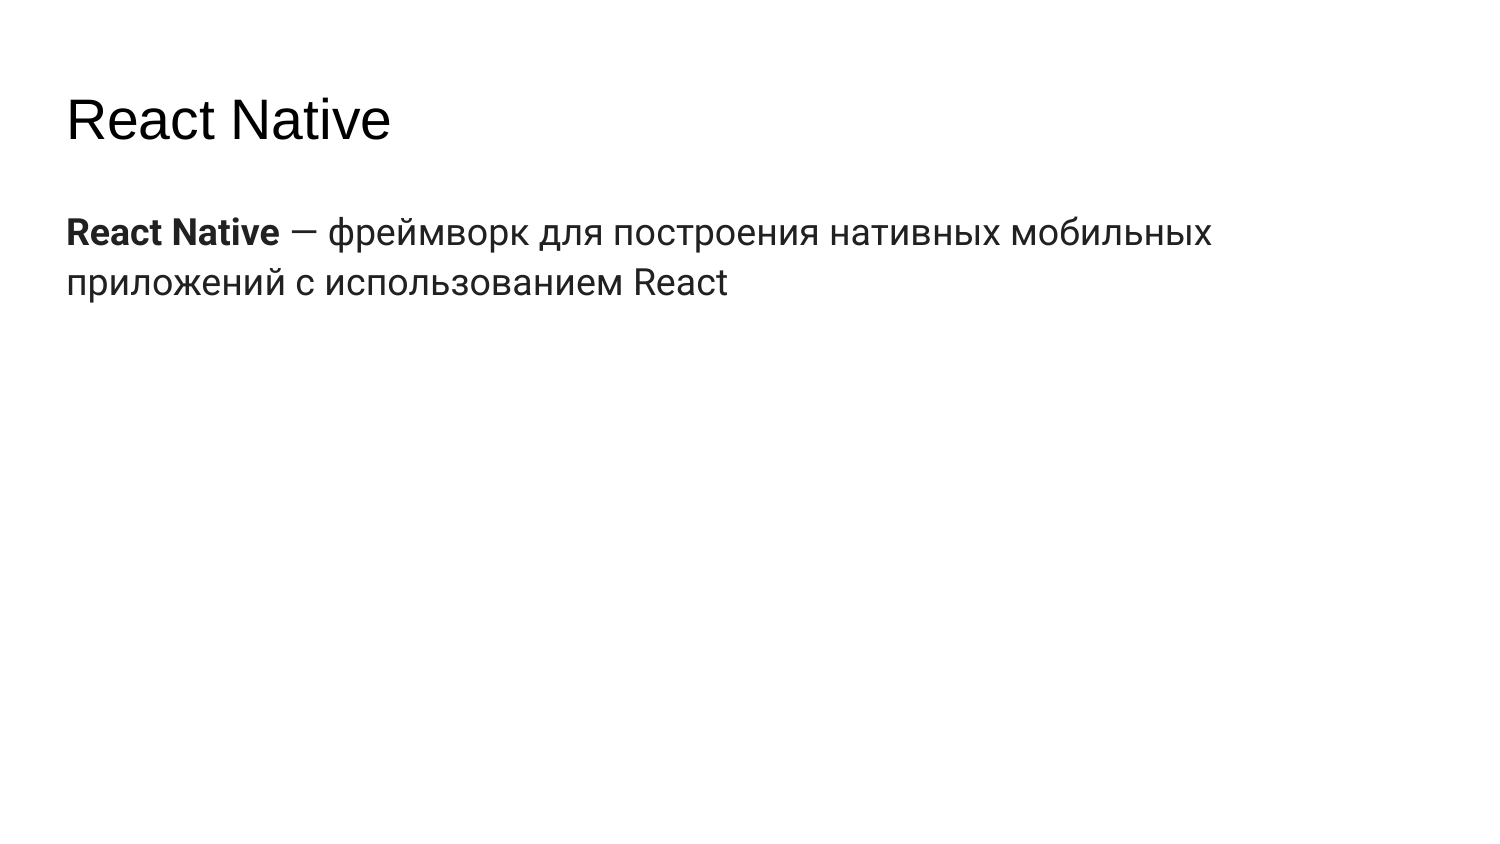

# React Native
React Native — фреймворк для построения нативных мобильных приложений с использованием React